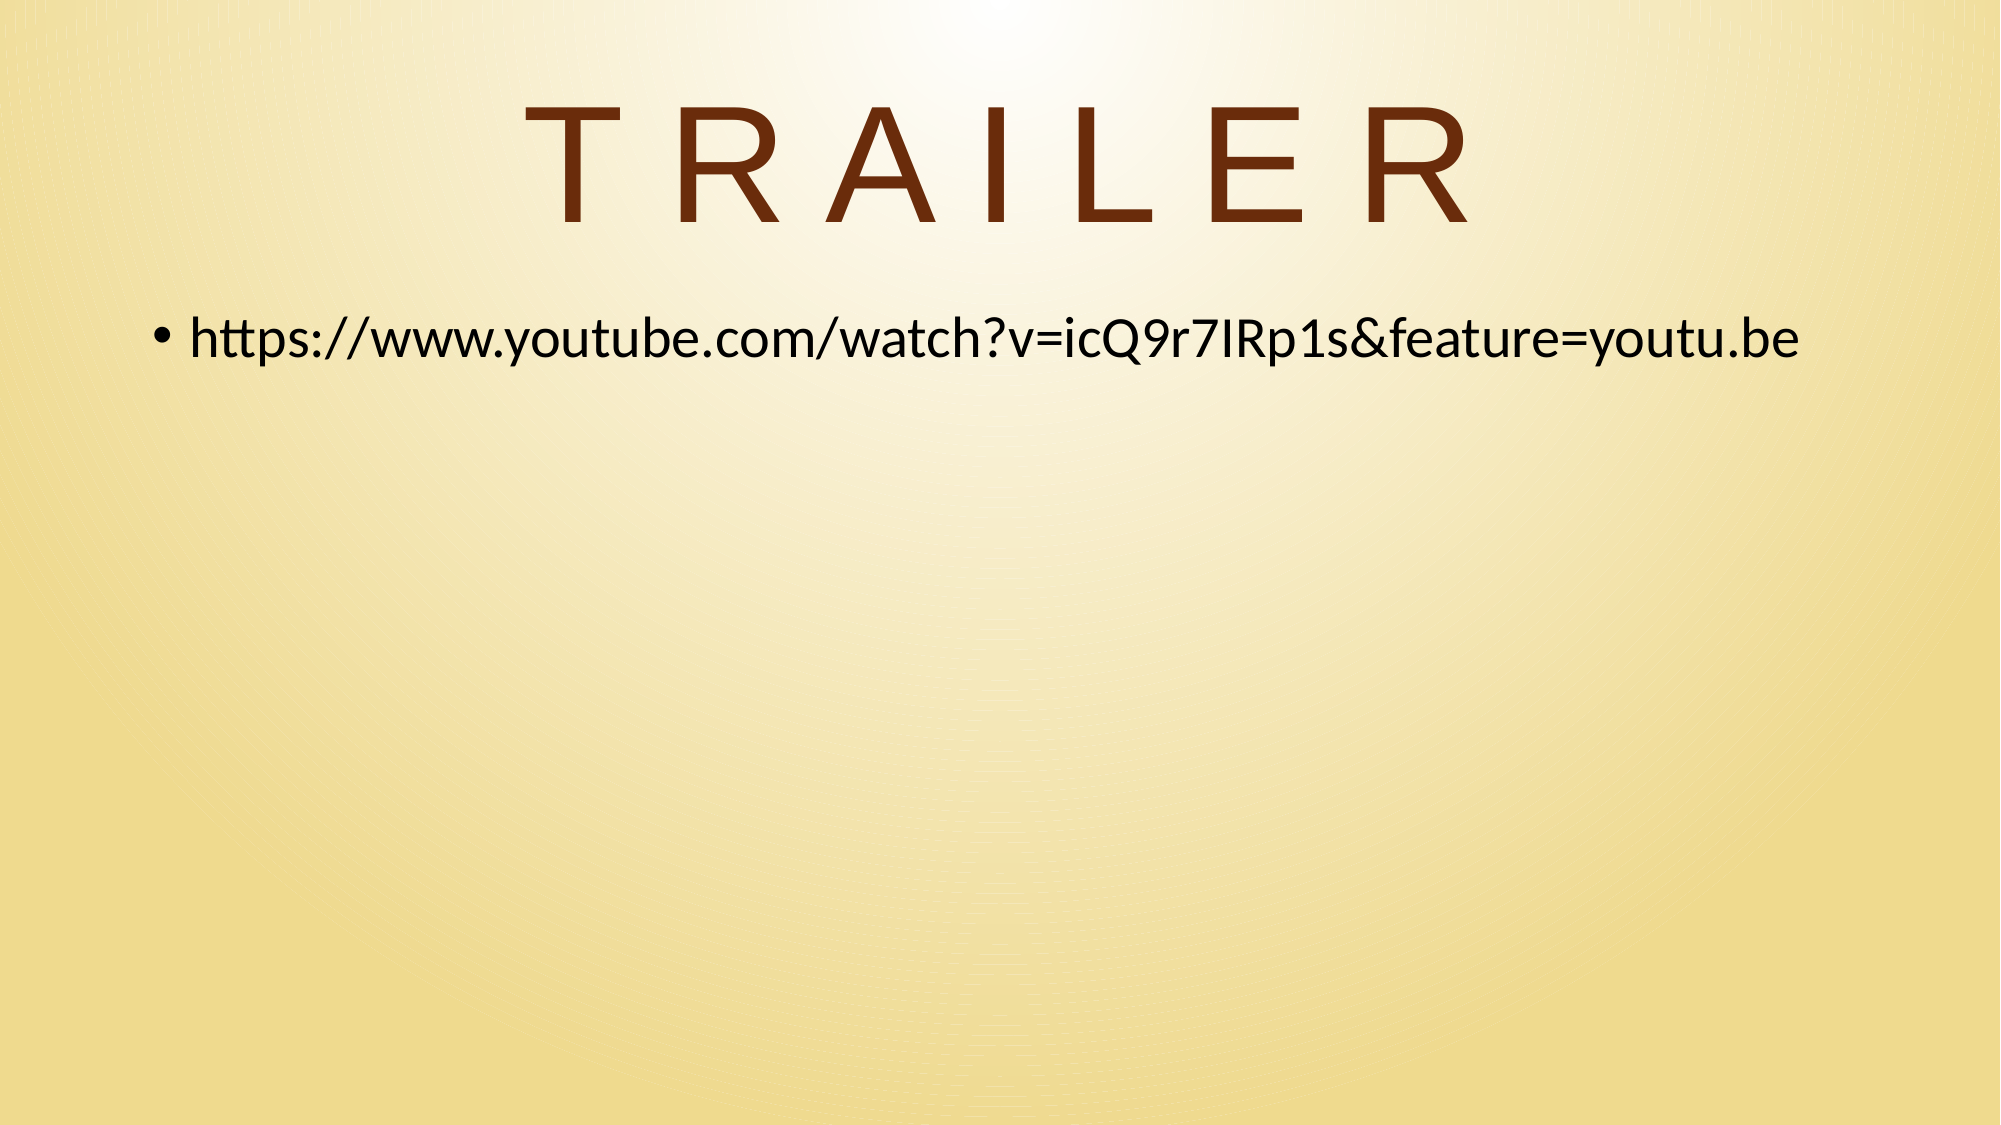

# T R A I L E R
https://www.youtube.com/watch?v=icQ9r7IRp1s&feature=youtu.be